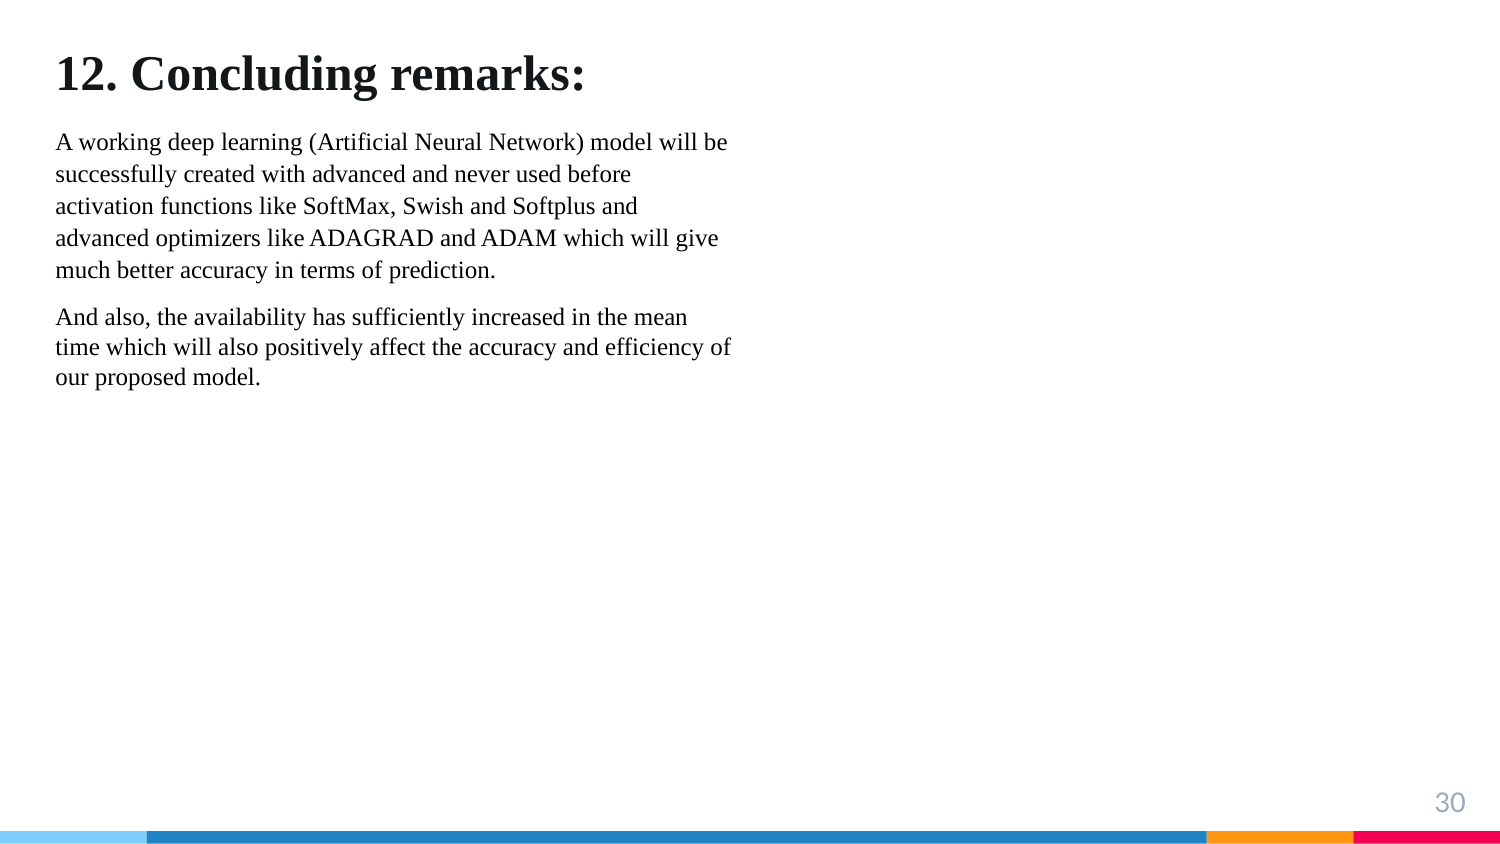

# 12. Concluding remarks:
A working deep learning (Artificial Neural Network) model will be successfully created with advanced and never used before activation functions like SoftMax, Swish and Softplus and advanced optimizers like ADAGRAD and ADAM which will give much better accuracy in terms of prediction.
And also, the availability has sufficiently increased in the mean time which will also positively affect the accuracy and efficiency of our proposed model.
30